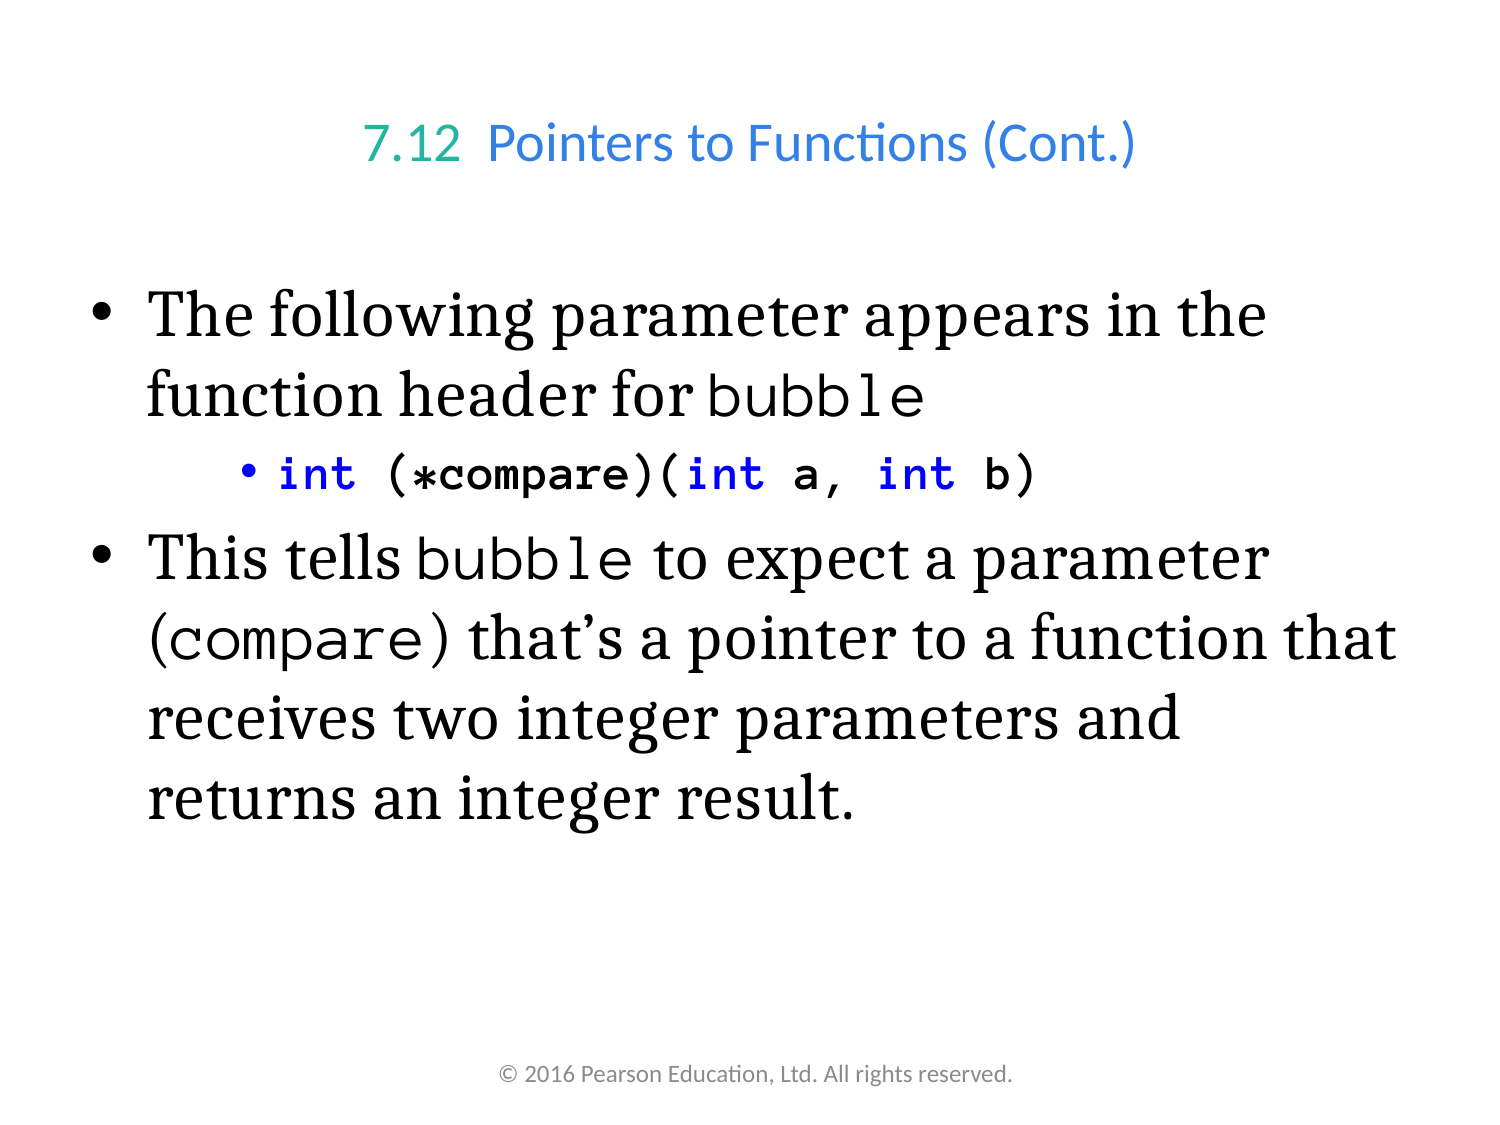

# 7.12  Pointers to Functions (Cont.)
The following parameter appears in the function header for bubble
int (*compare)(int a, int b)
This tells bubble to expect a parameter (compare) that’s a pointer to a function that receives two integer parameters and returns an integer result.
© 2016 Pearson Education, Ltd. All rights reserved.